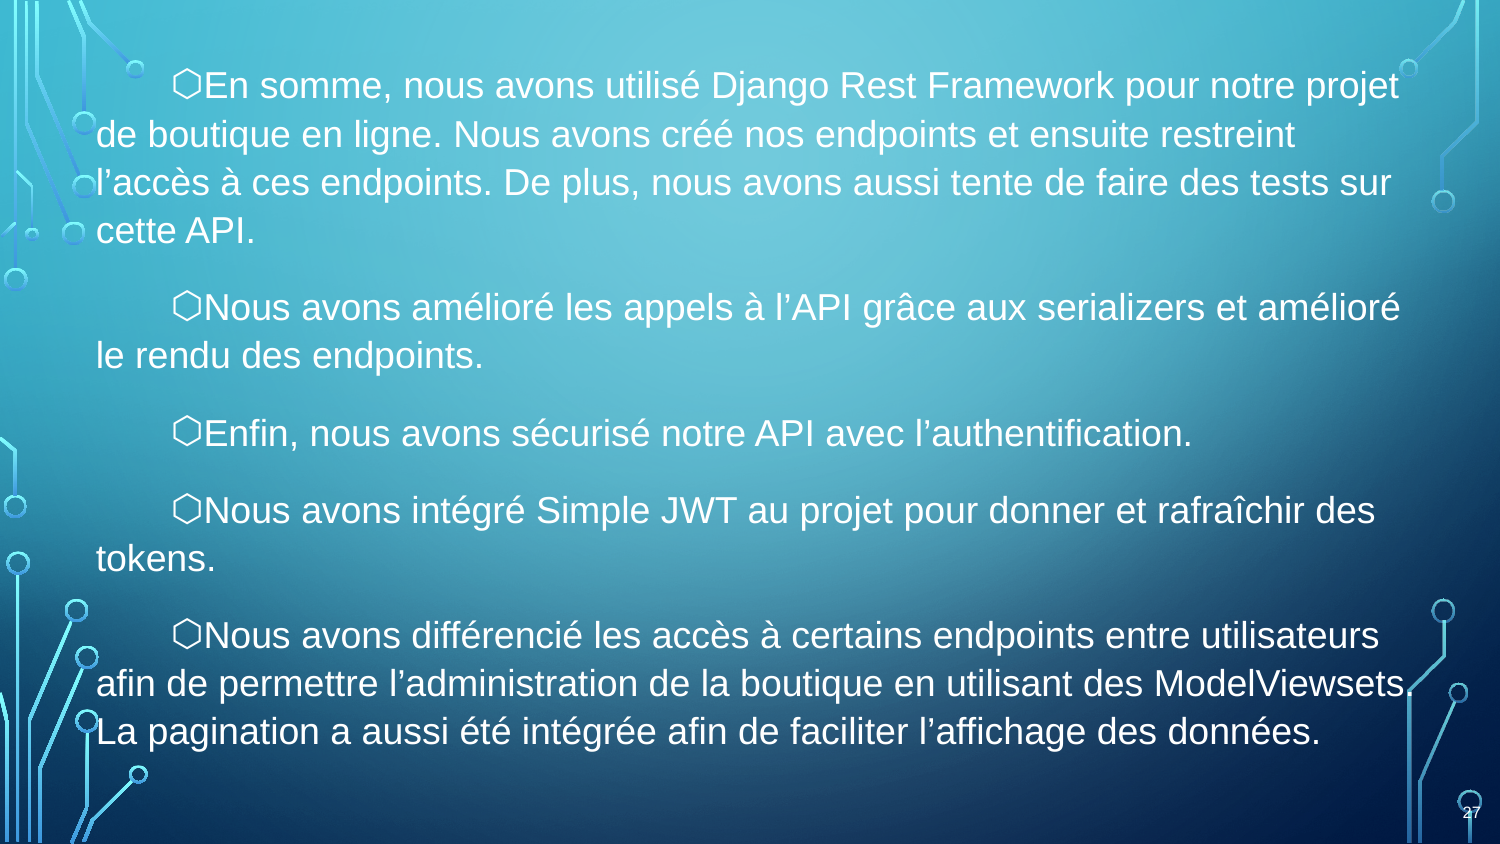

En somme, nous avons utilisé Django Rest Framework pour notre projet de boutique en ligne. Nous avons créé nos endpoints et ensuite restreint l’accès à ces endpoints. De plus, nous avons aussi tente de faire des tests sur cette API.
Nous avons amélioré les appels à l’API grâce aux serializers et amélioré le rendu des endpoints.
Enfin, nous avons sécurisé notre API avec l’authentification.
Nous avons intégré Simple JWT au projet pour donner et rafraîchir des tokens.
Nous avons différencié les accès à certains endpoints entre utilisateurs afin de permettre l’administration de la boutique en utilisant des ModelViewsets. La pagination a aussi été intégrée afin de faciliter l’affichage des données.

27